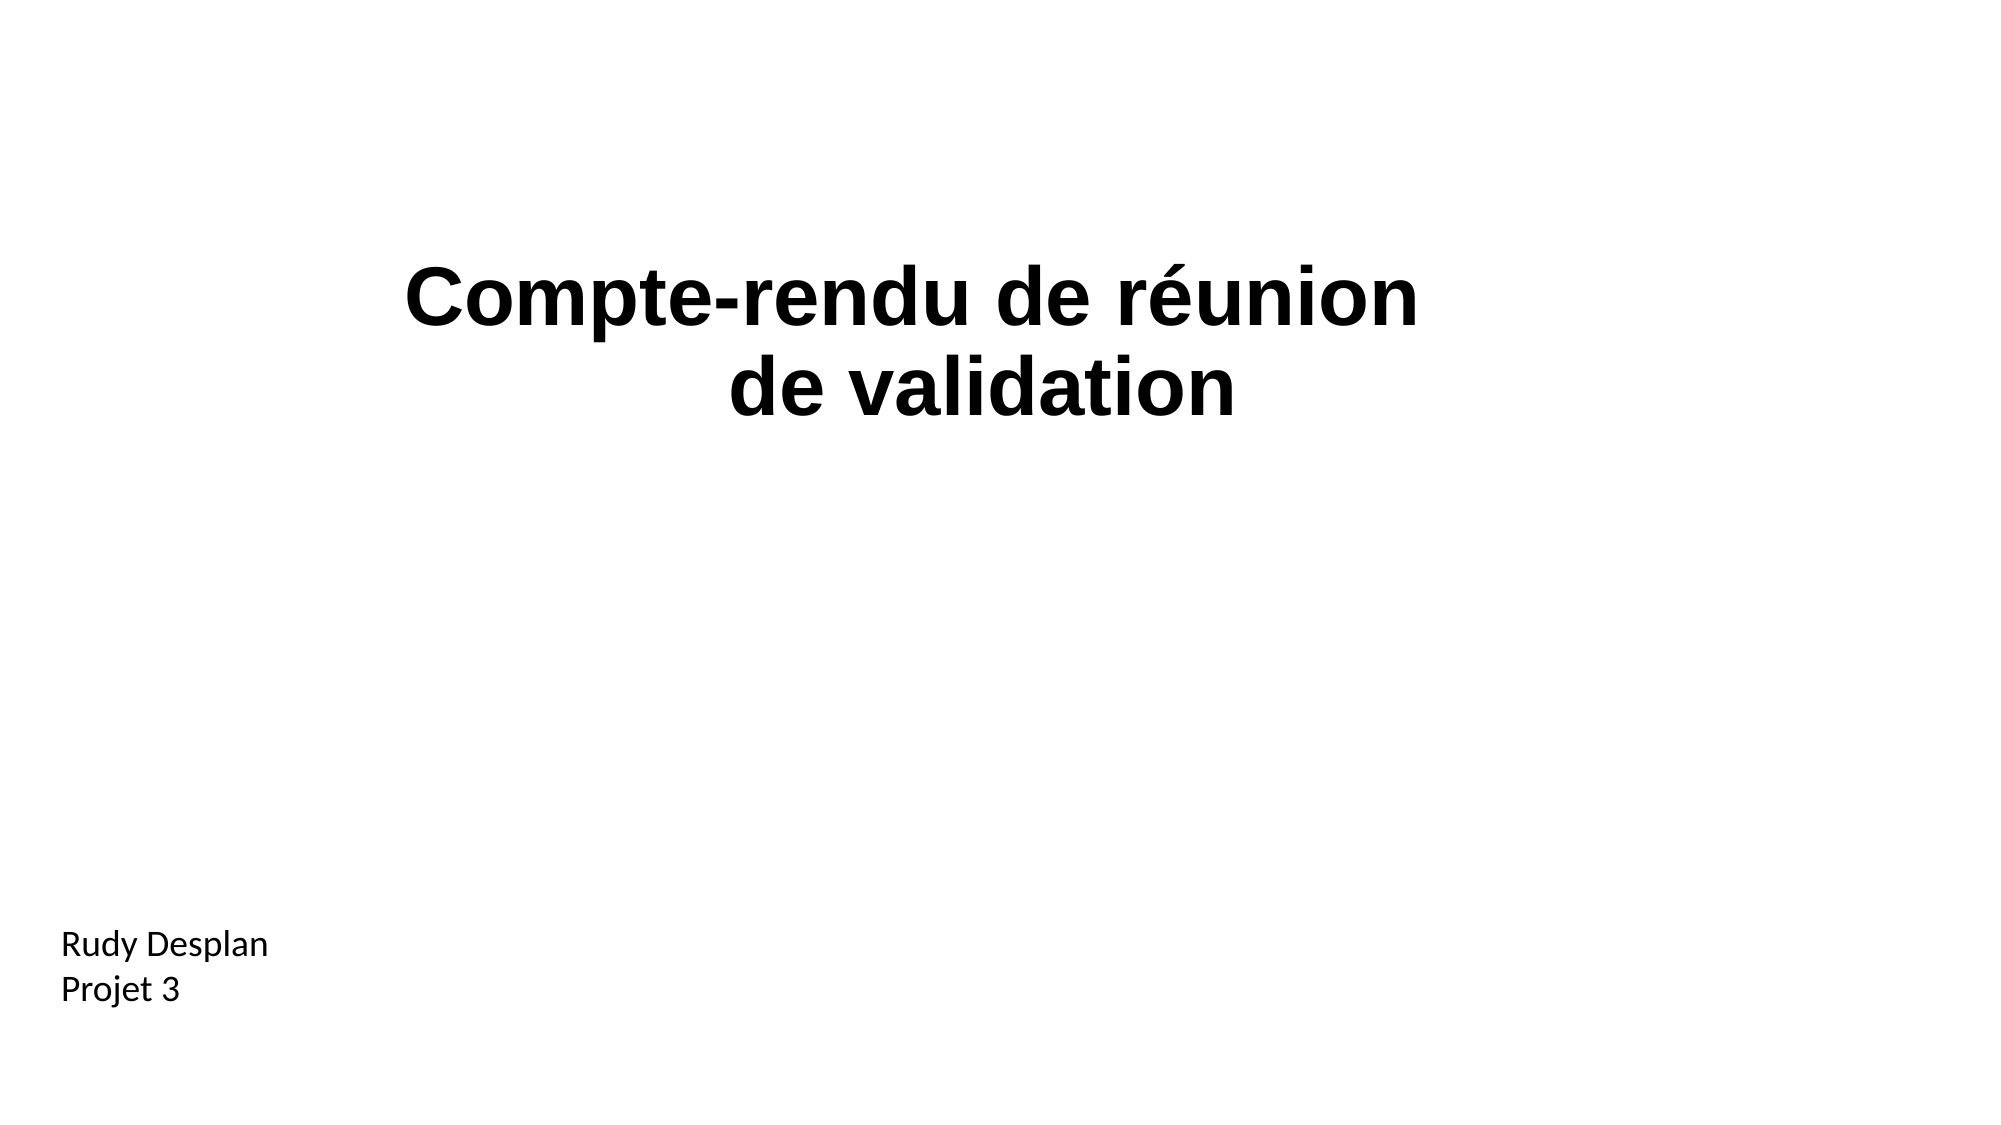

# Compte-rendu de réunion de validation
Rudy Desplan
Projet 3